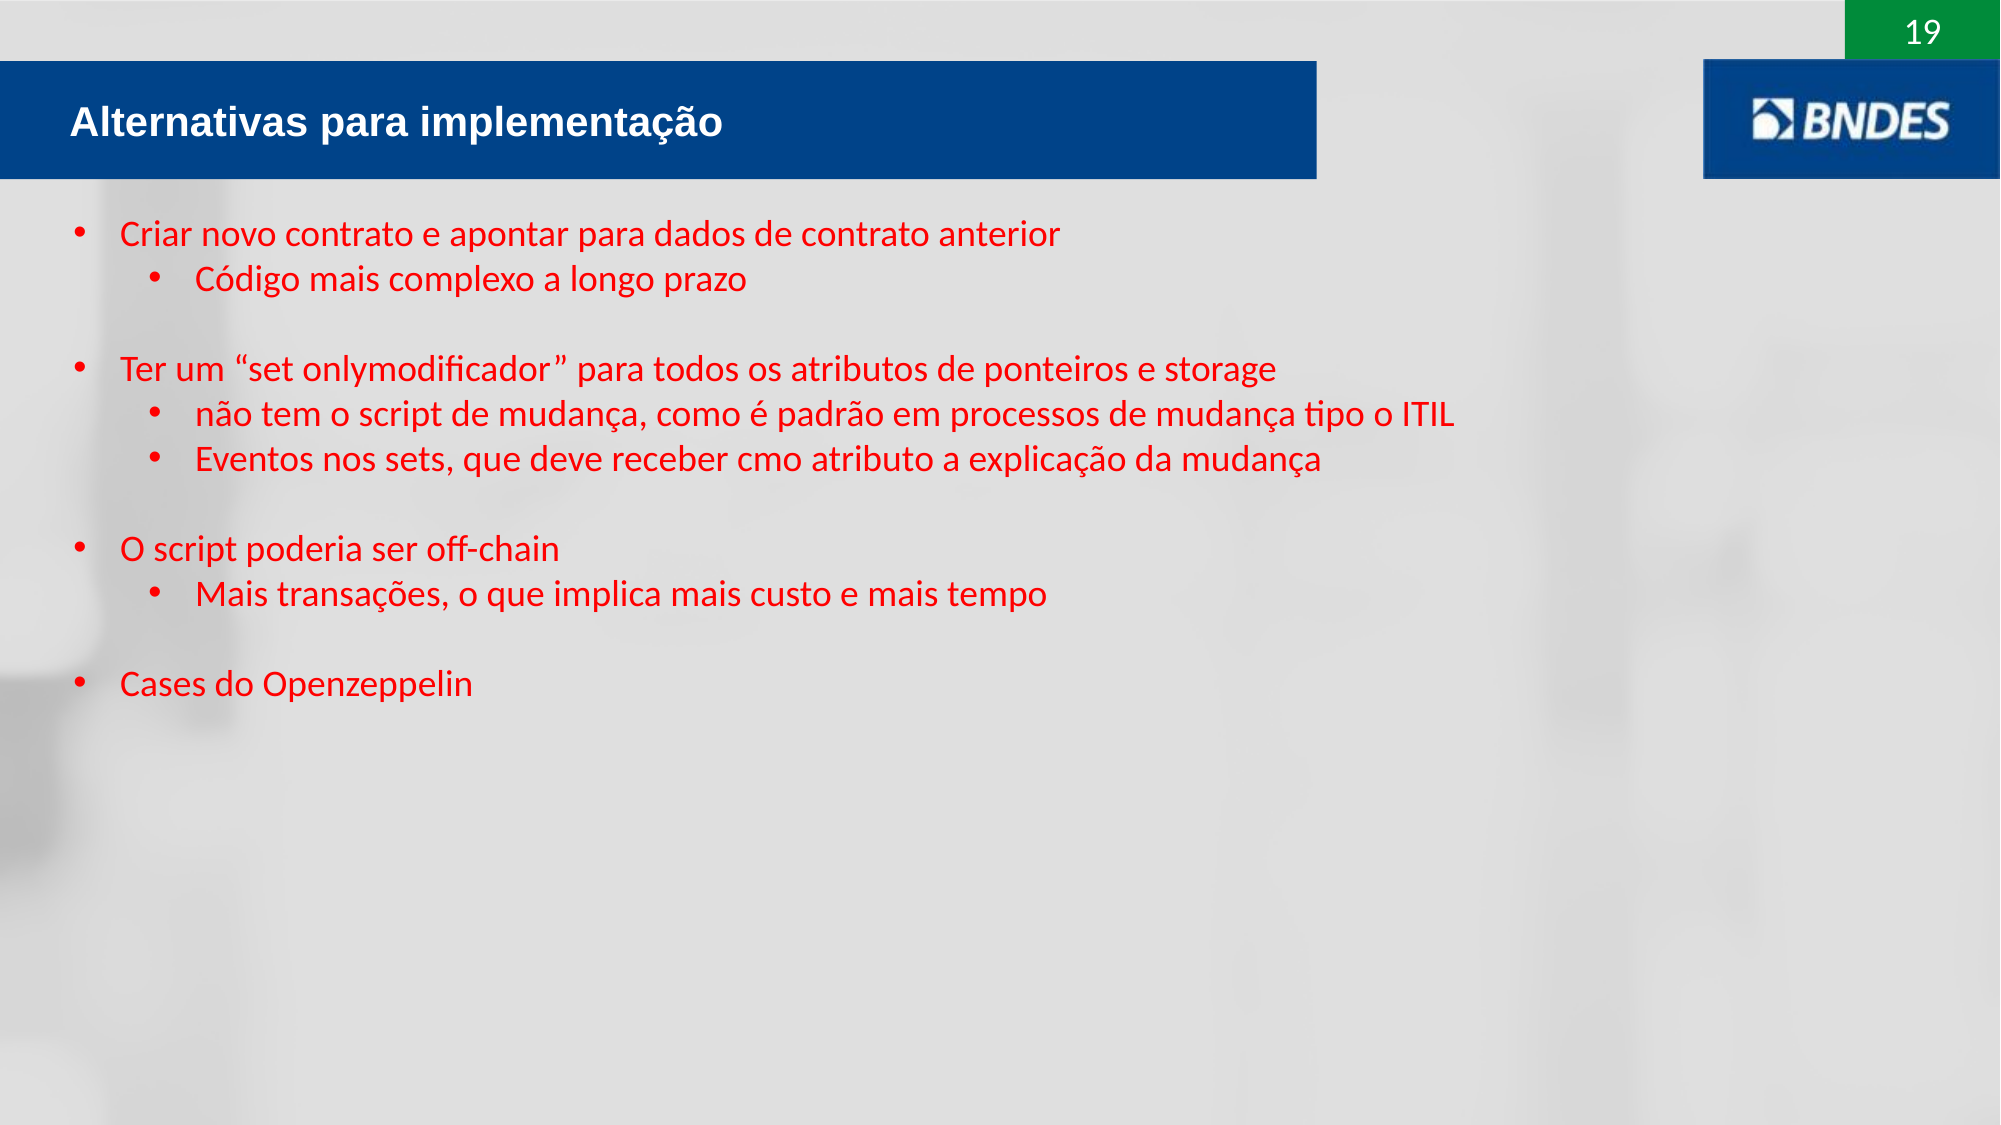

Alternativas para implementação
Criar novo contrato e apontar para dados de contrato anterior
Código mais complexo a longo prazo

Ter um “set onlymodificador” para todos os atributos de ponteiros e storage
não tem o script de mudança, como é padrão em processos de mudança tipo o ITIL
Eventos nos sets, que deve receber cmo atributo a explicação da mudança

O script poderia ser off-chain
Mais transações, o que implica mais custo e mais tempo

Cases do Openzeppelin